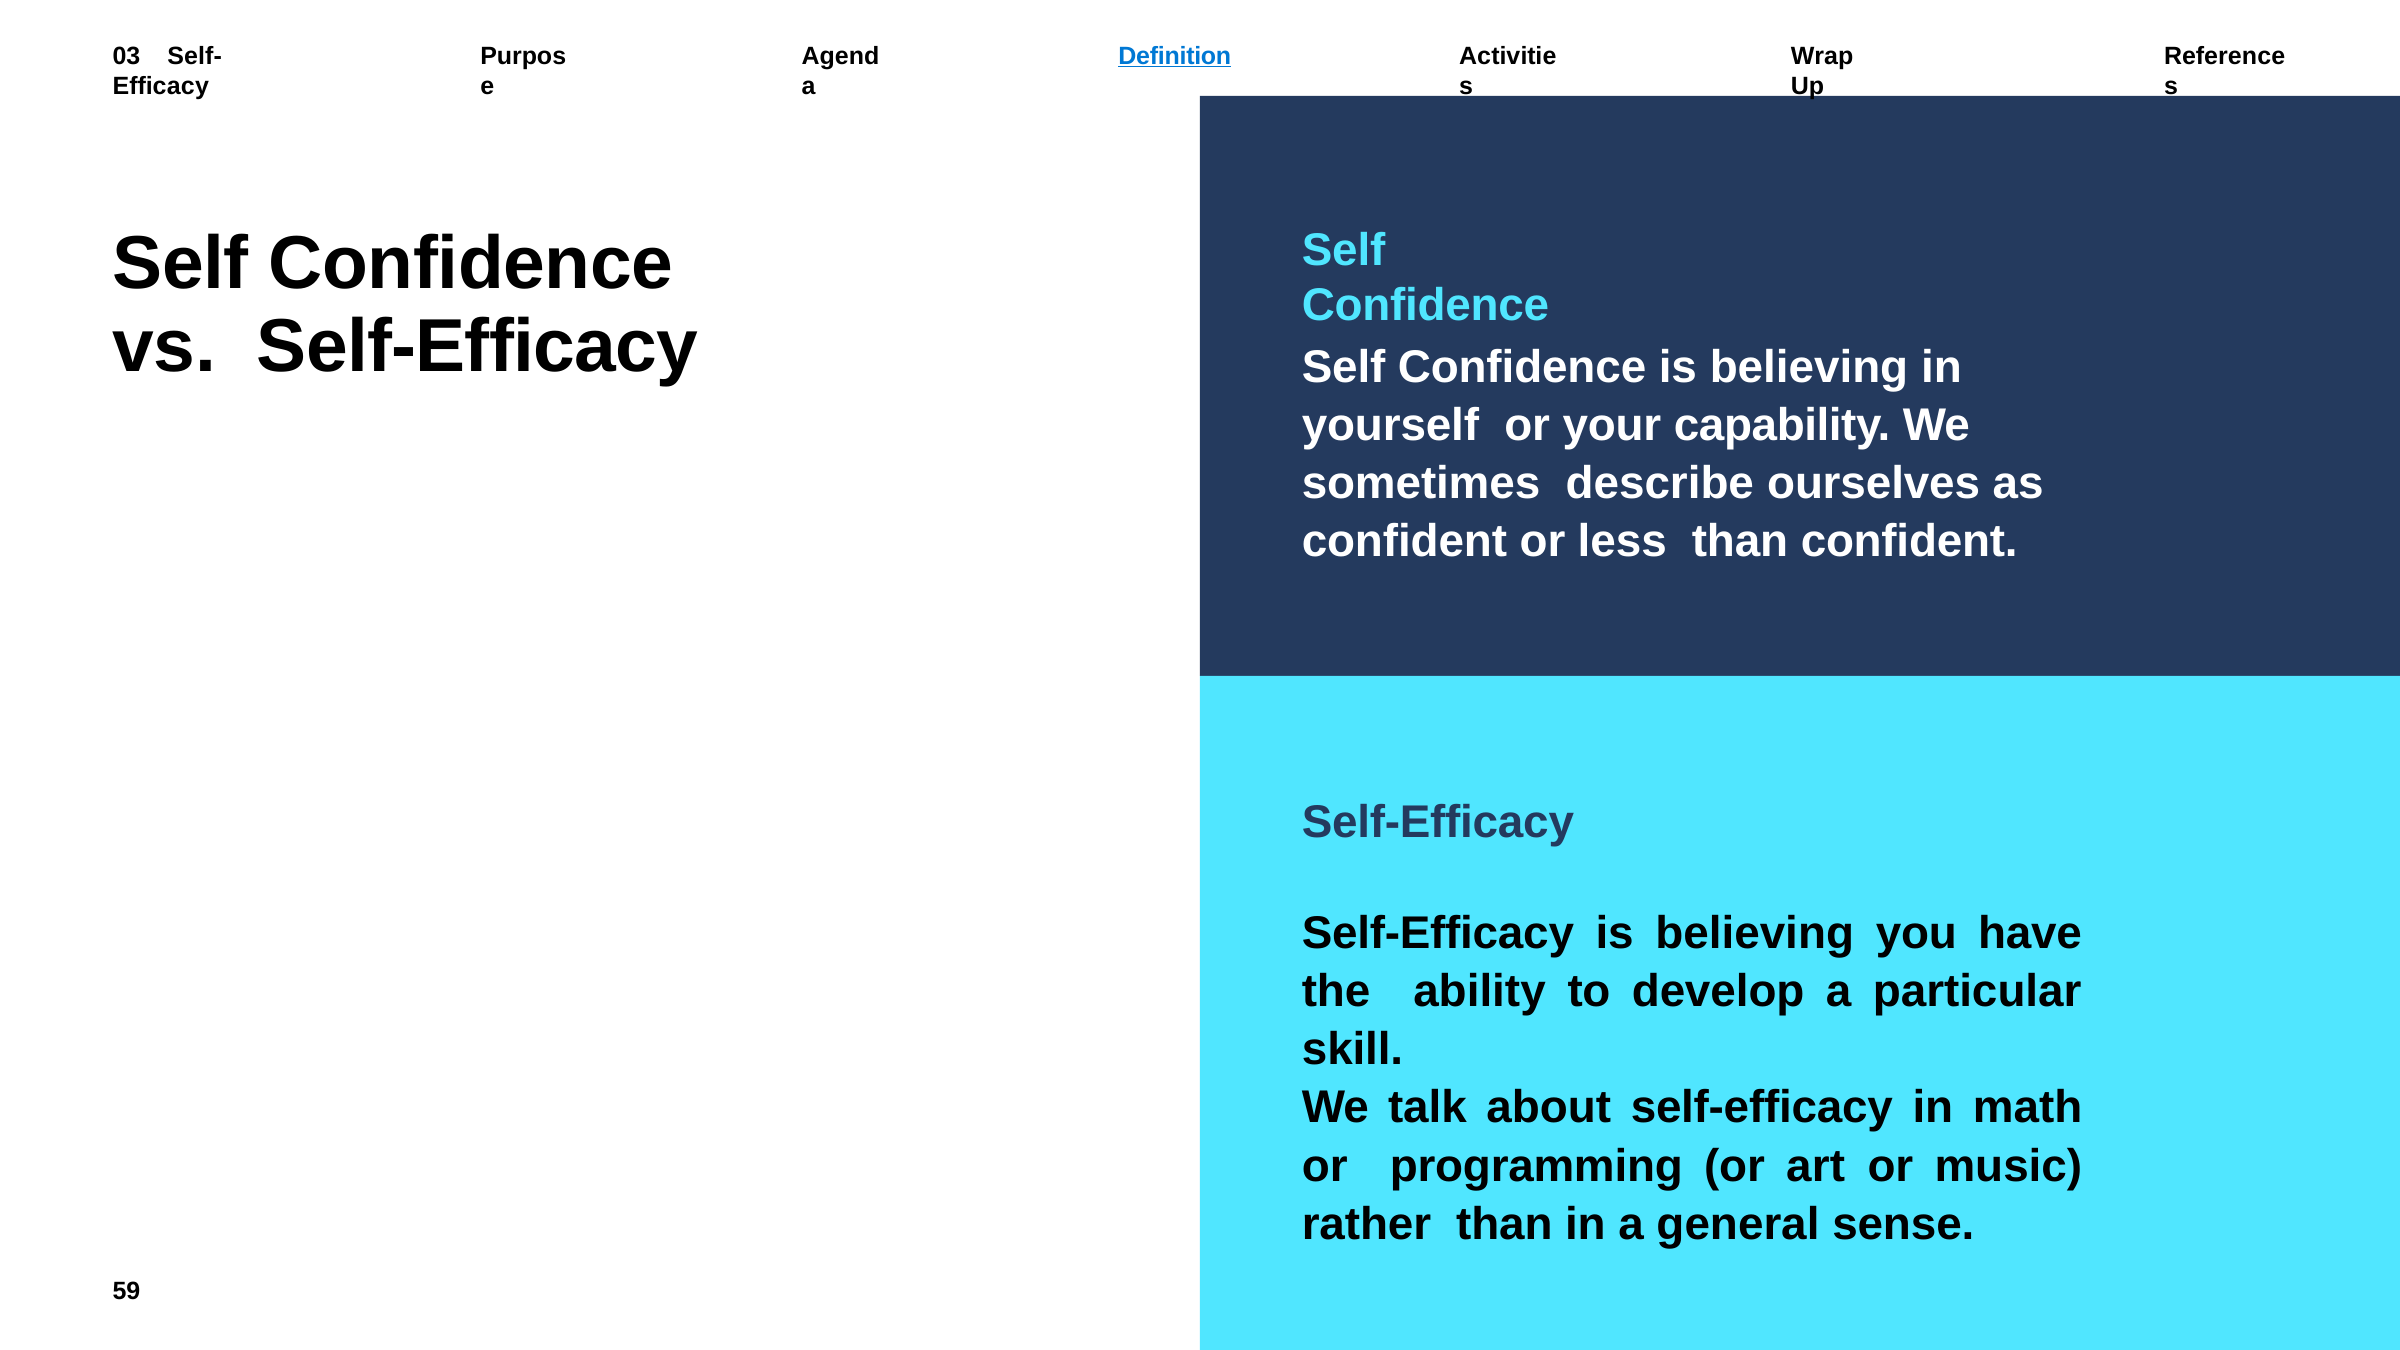

03	Self-Efficacy
Purpose
Agenda
Definition
Activities
Wrap	Up
References

Self Confidence vs.  Self-Efficacy
Self Confidence
Self Confidence is believing in yourself  or your capability. We sometimes  describe ourselves as confident or less  than confident.

Self-Efficacy

Self-Efficacy is believing you have the  ability to develop a particular skill.
We talk about self-efficacy in math or  programming (or art or music) rather  than in a general sense.
59